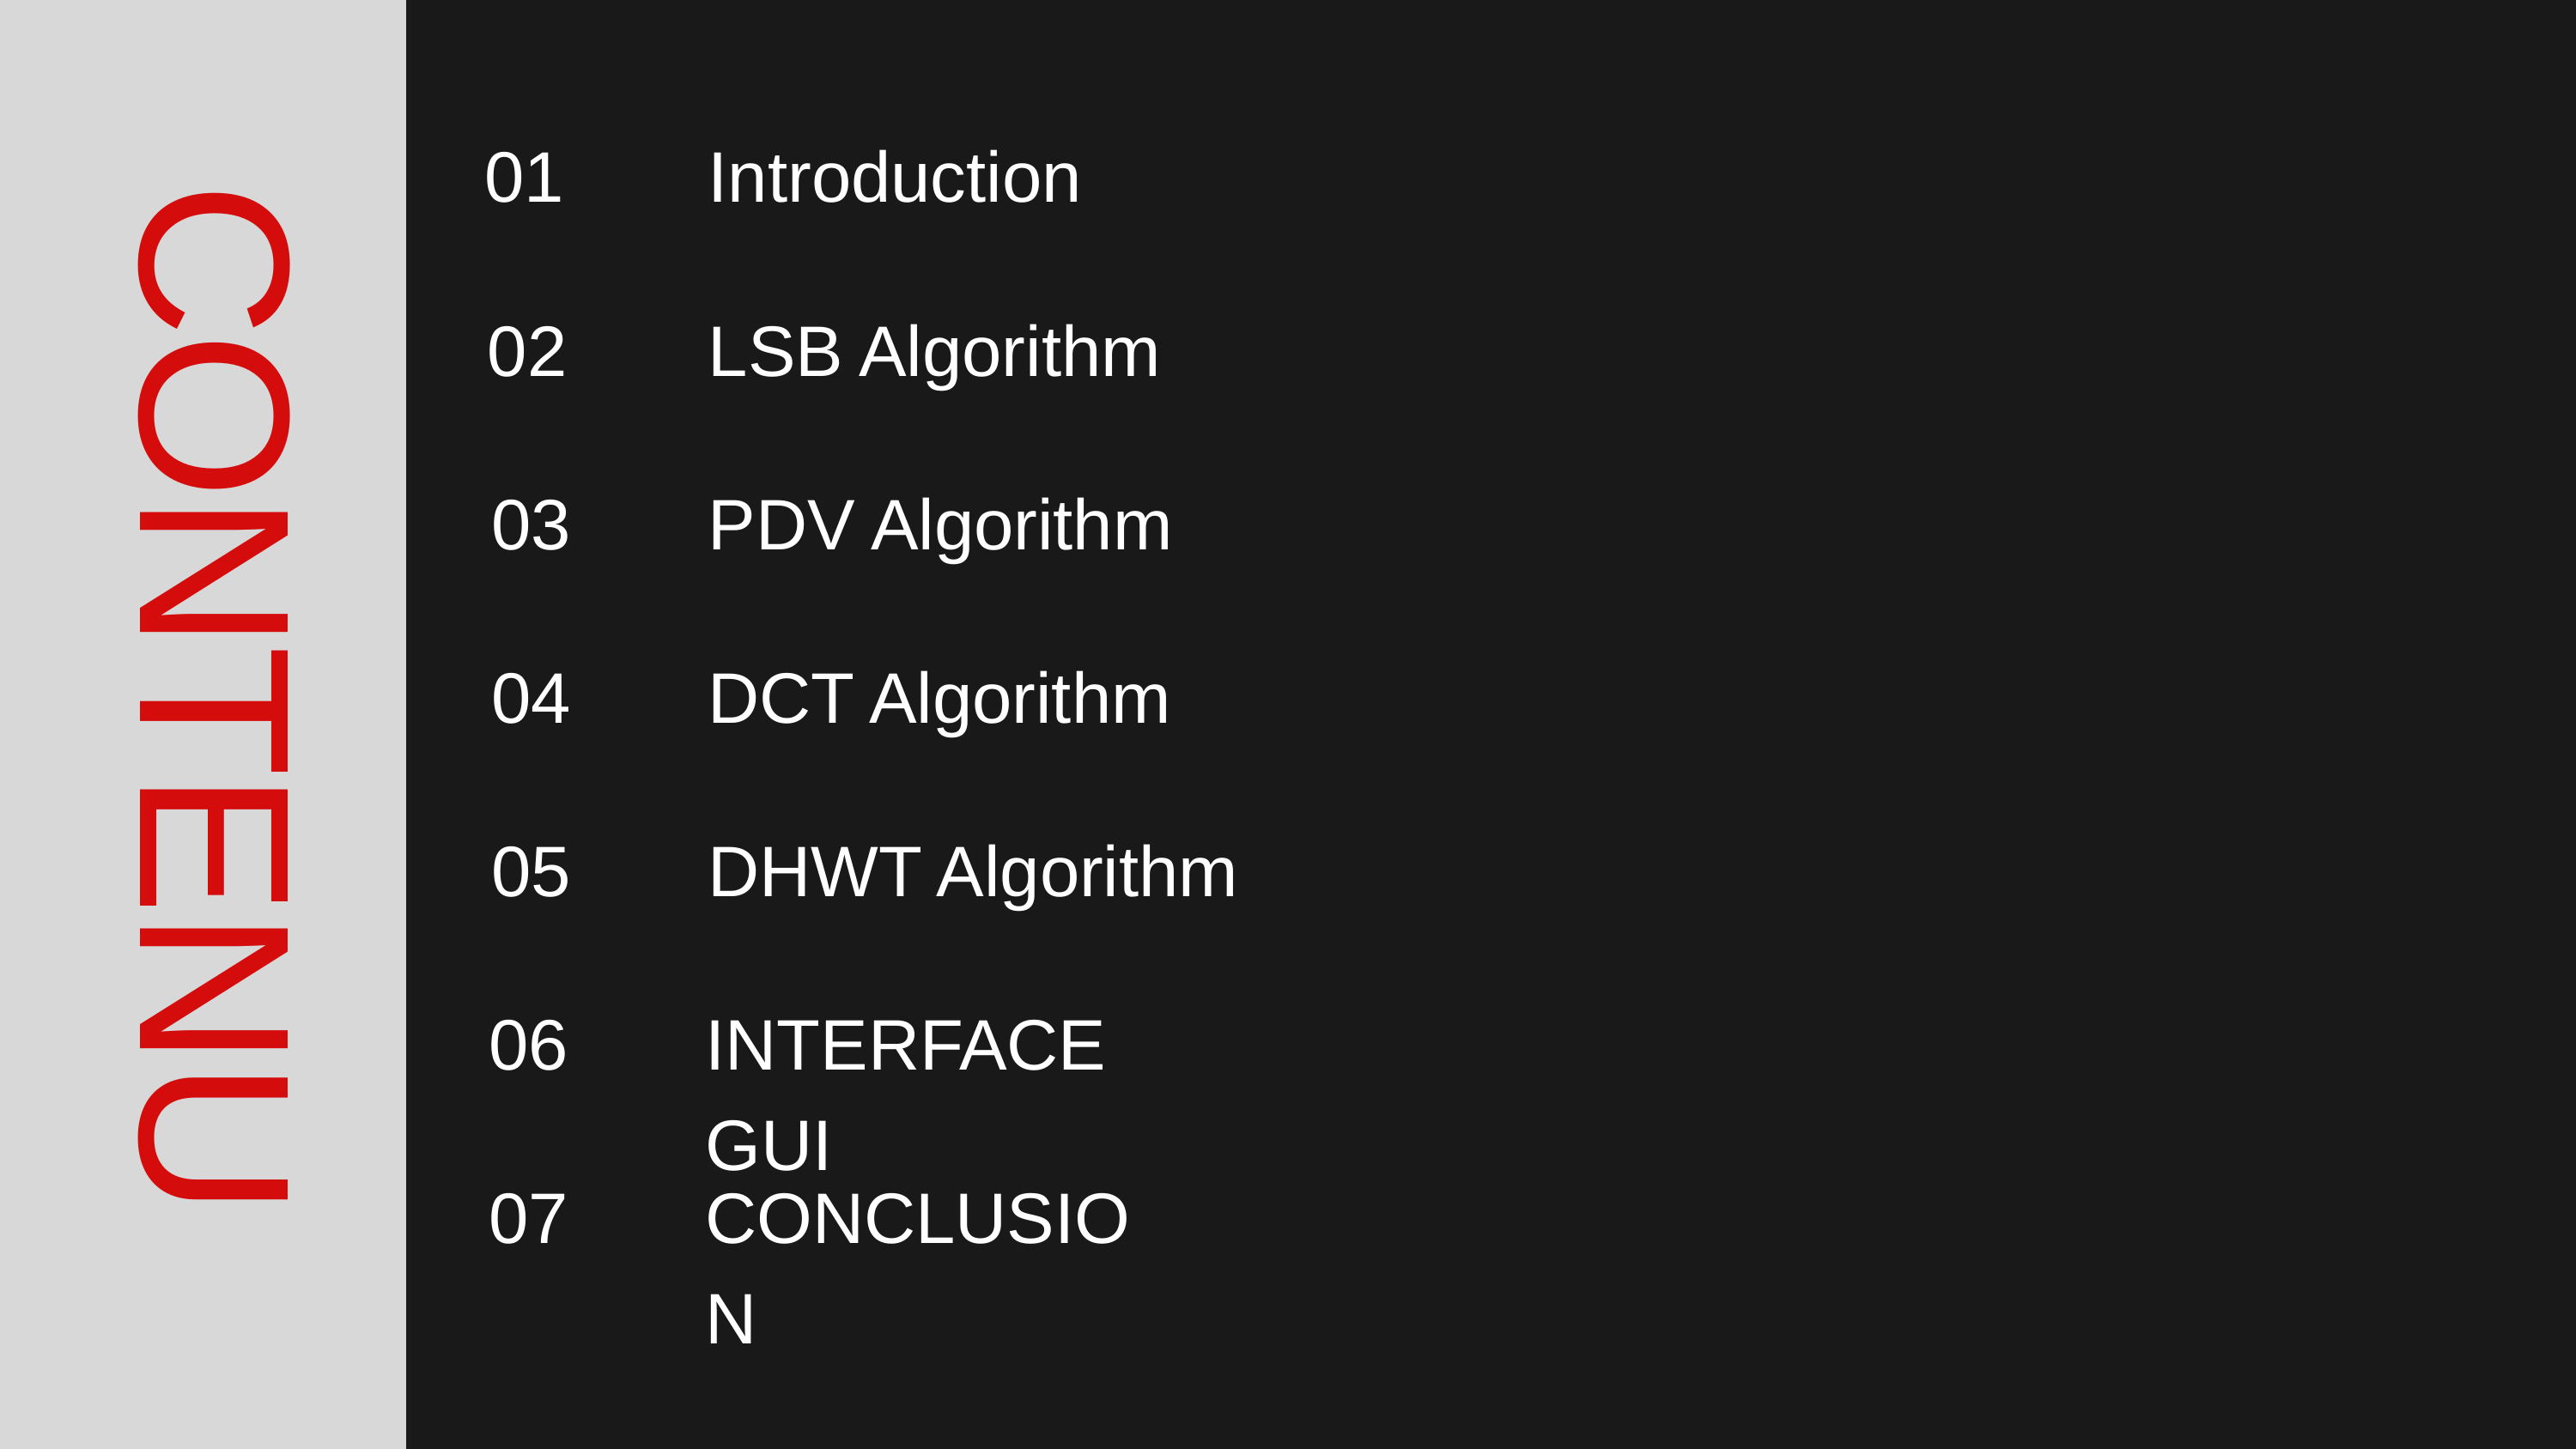

01
Introduction
02
LSB Algorithm
03
PDV Algorithm
CONTENU
04
DCT Algorithm
05
DHWT Algorithm
06
INTERFACE GUI
07
CONCLUSION